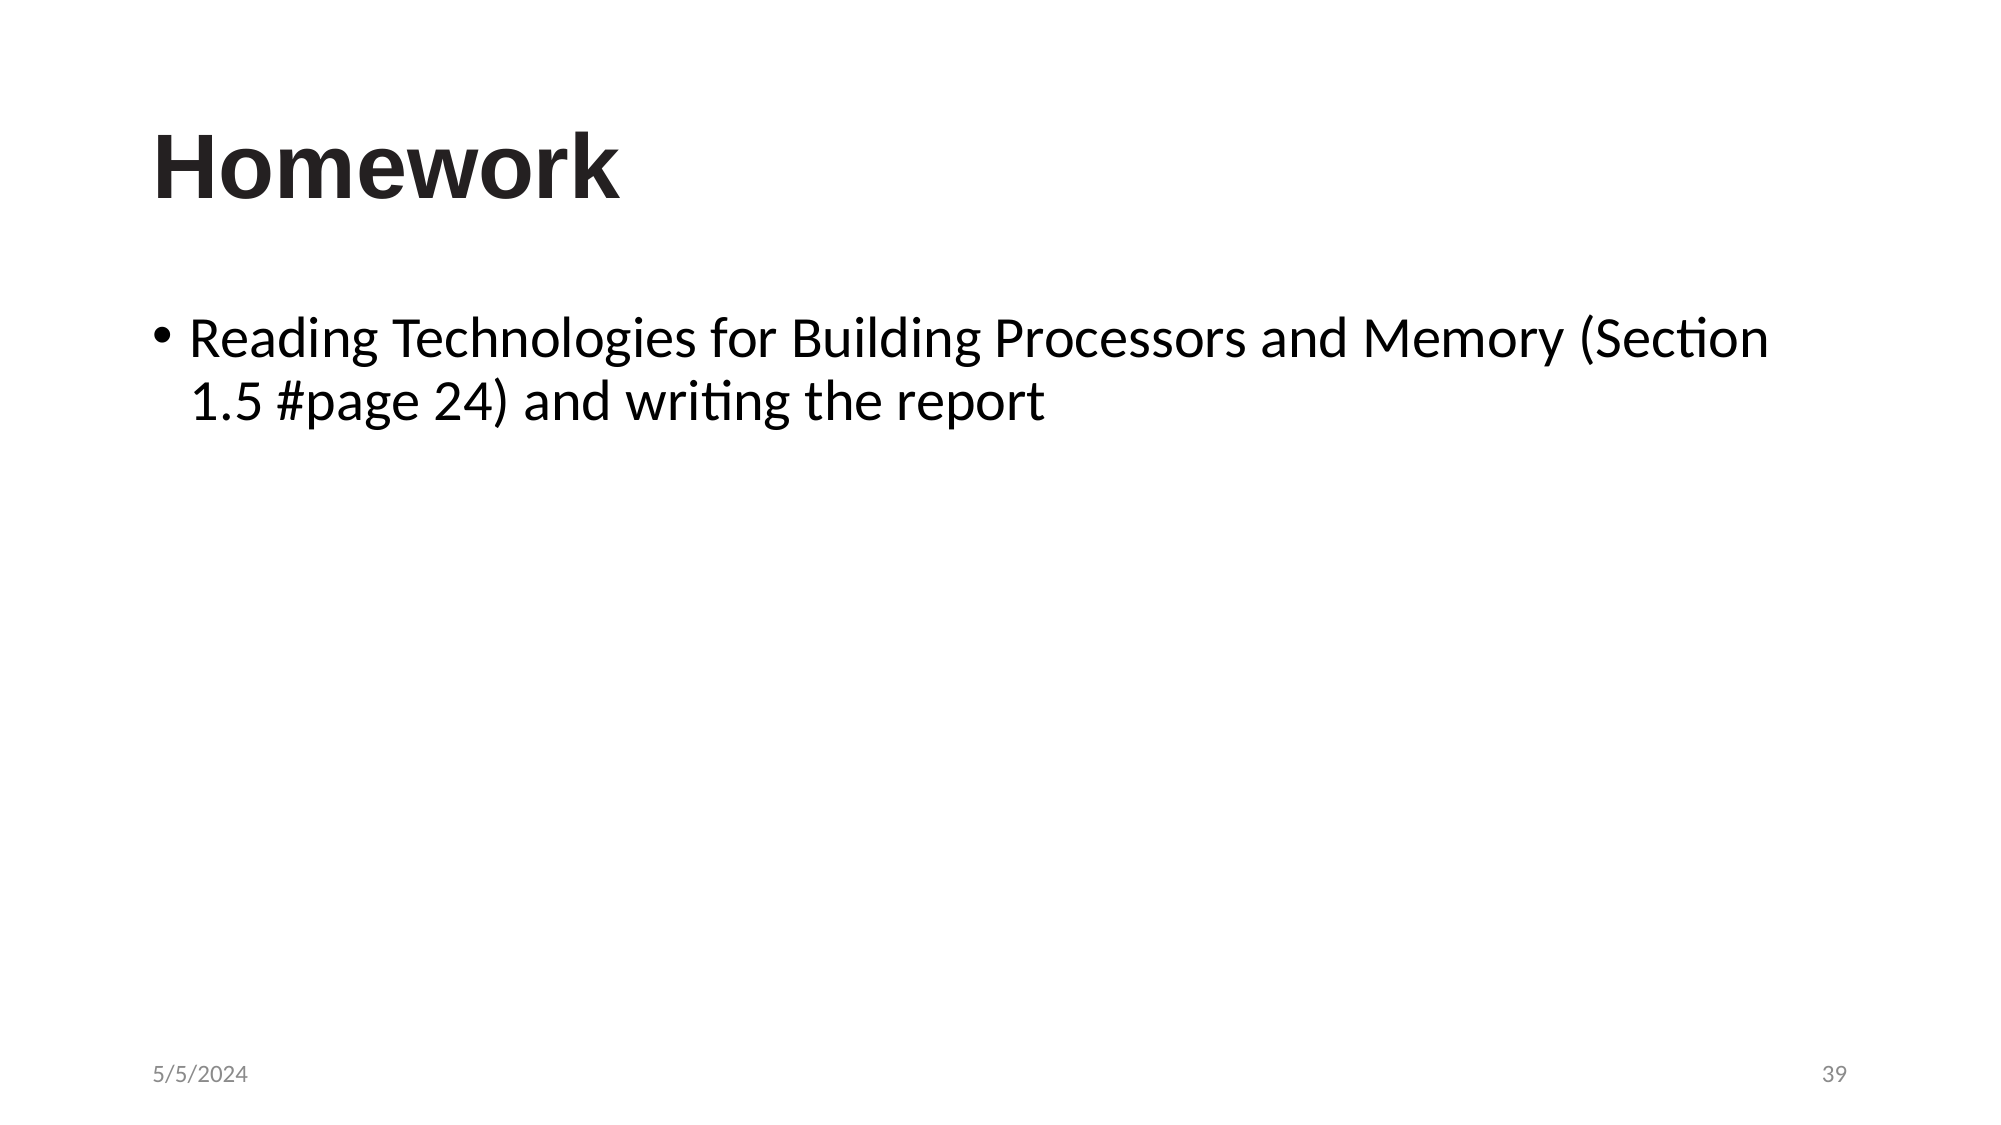

# Homework
Reading Technologies for Building Processors and Memory (Section 1.5 #page 24) and writing the report
5/5/2024
39